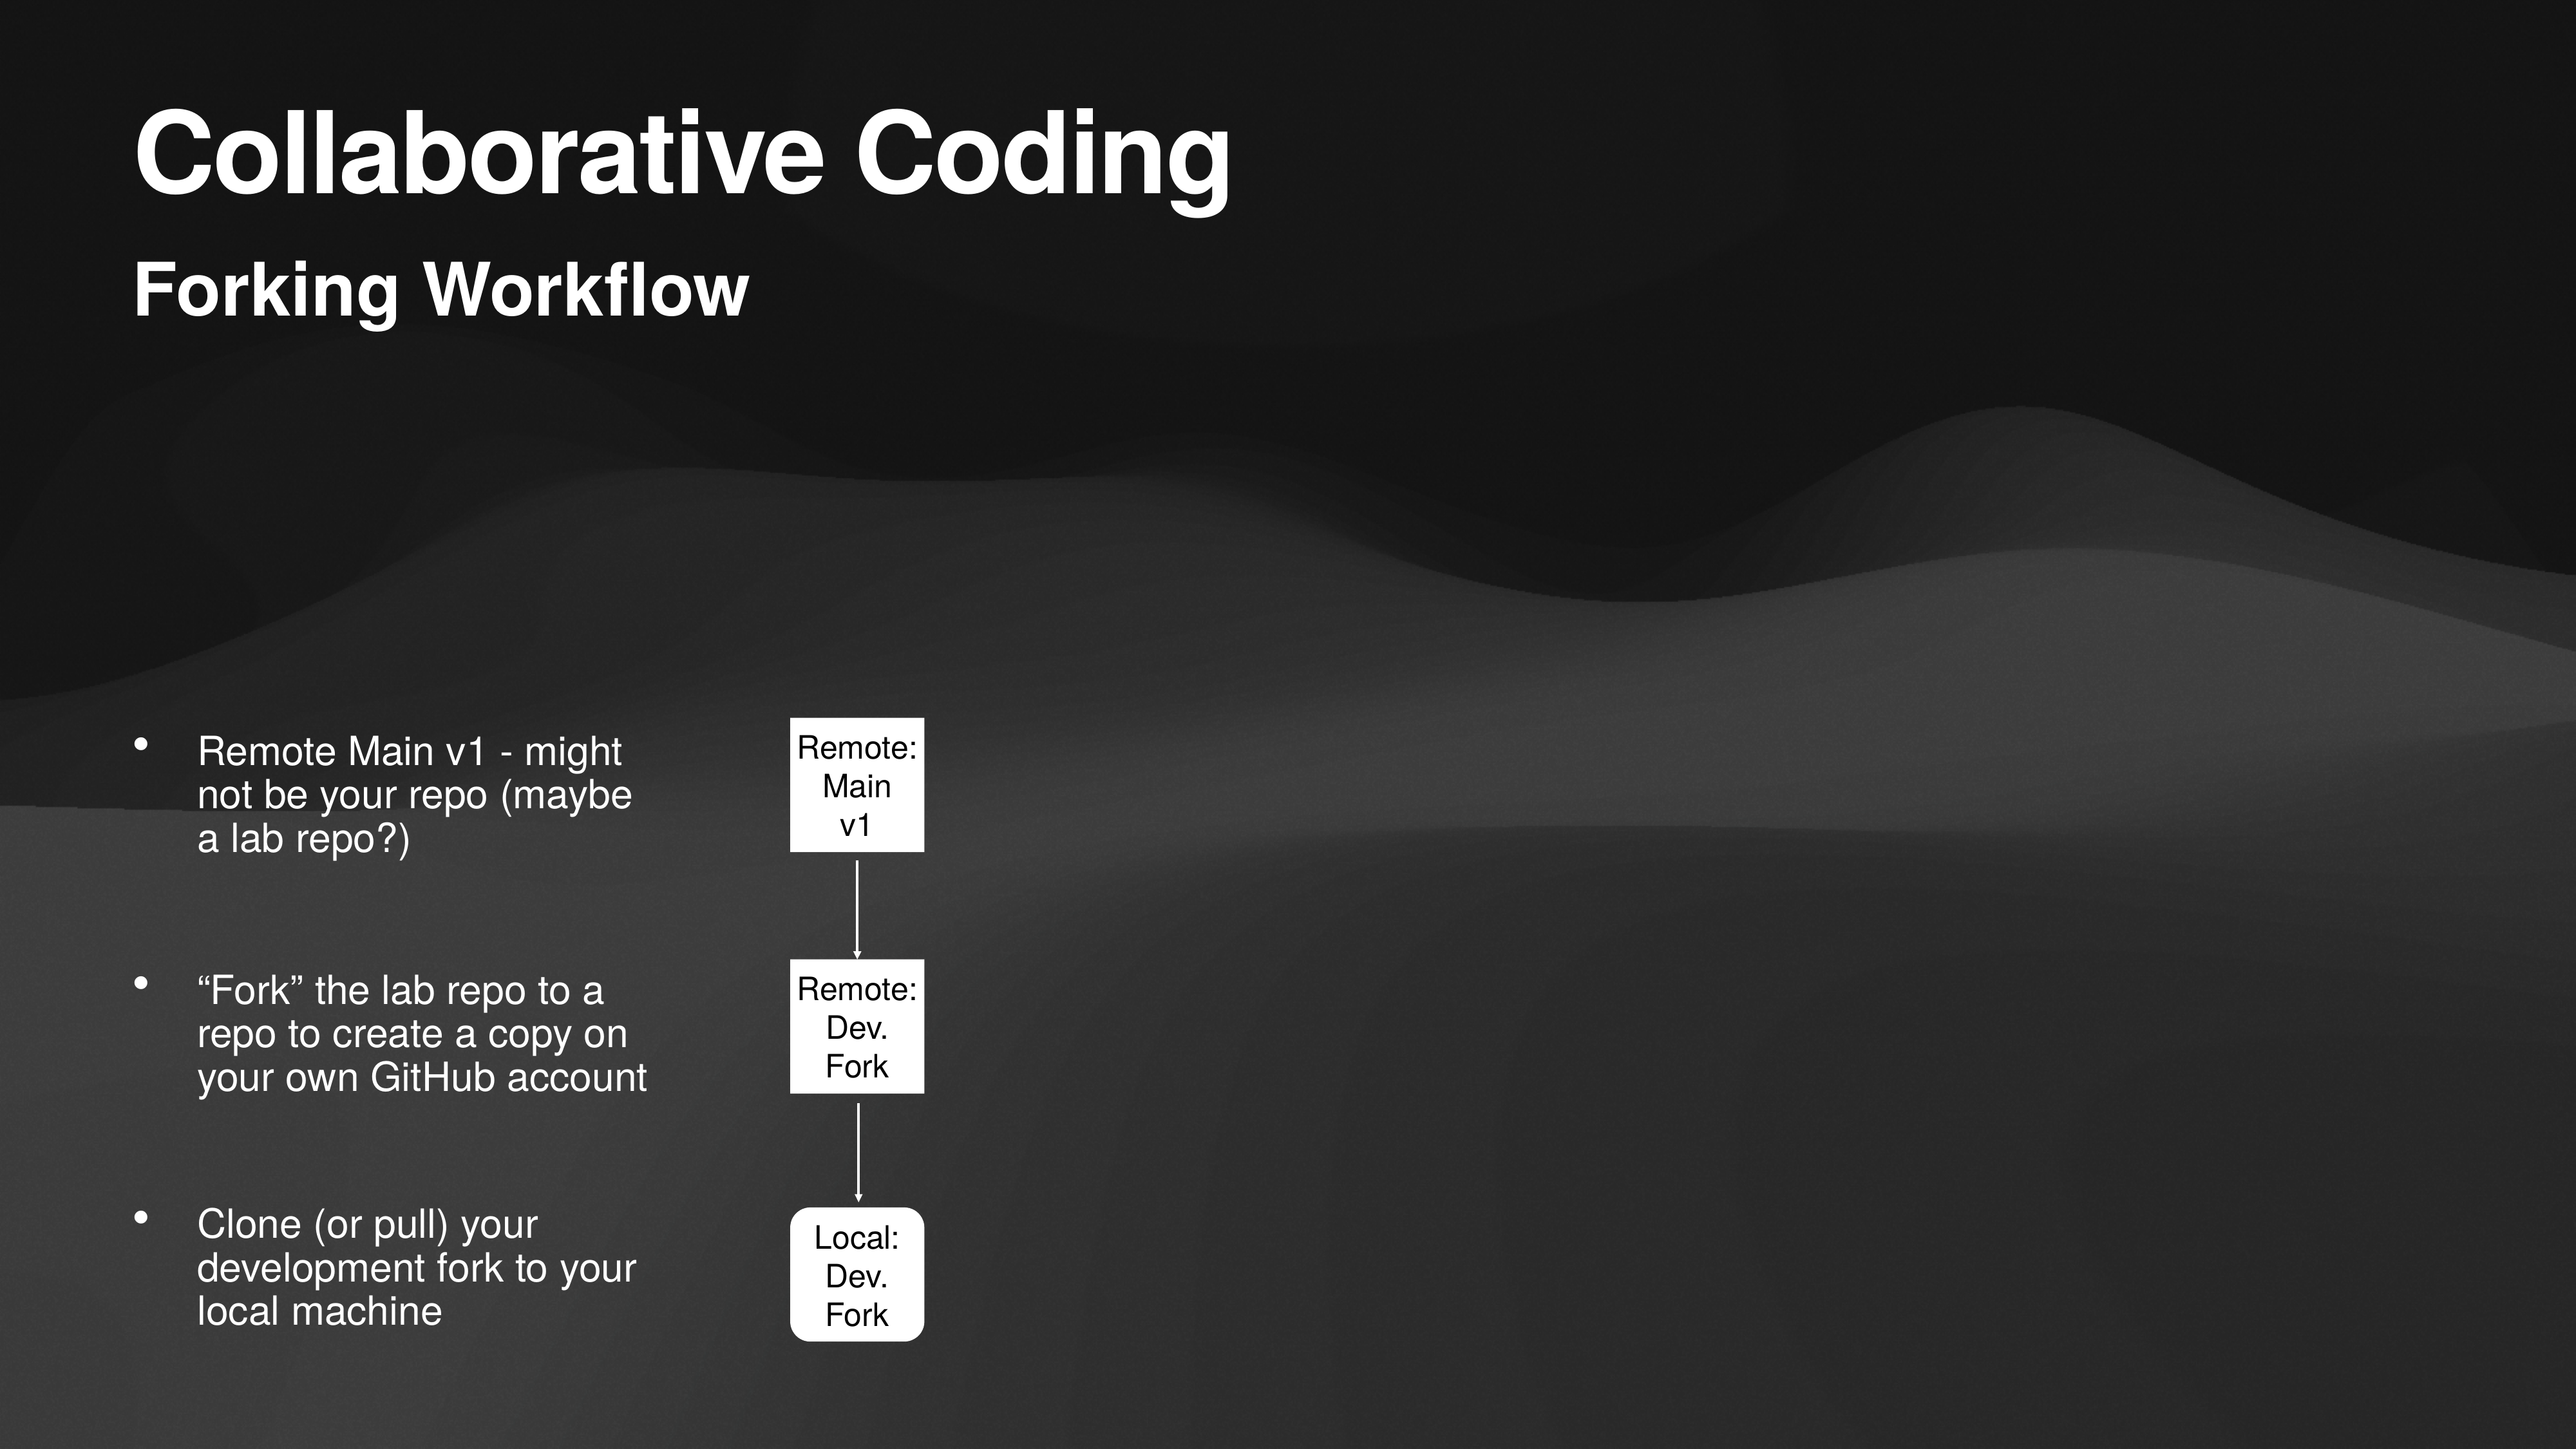

# Collaborative Coding
Forking Workflow

Remote:
Main
v1
Remote Main v1 - might not be your repo (maybe a lab repo?)
“Fork” the lab repo to a repo to create a copy on your own GitHub account
Clone (or pull) your development fork to your local machine

Remote:
Dev.
Fork

Local:
Dev.
Fork